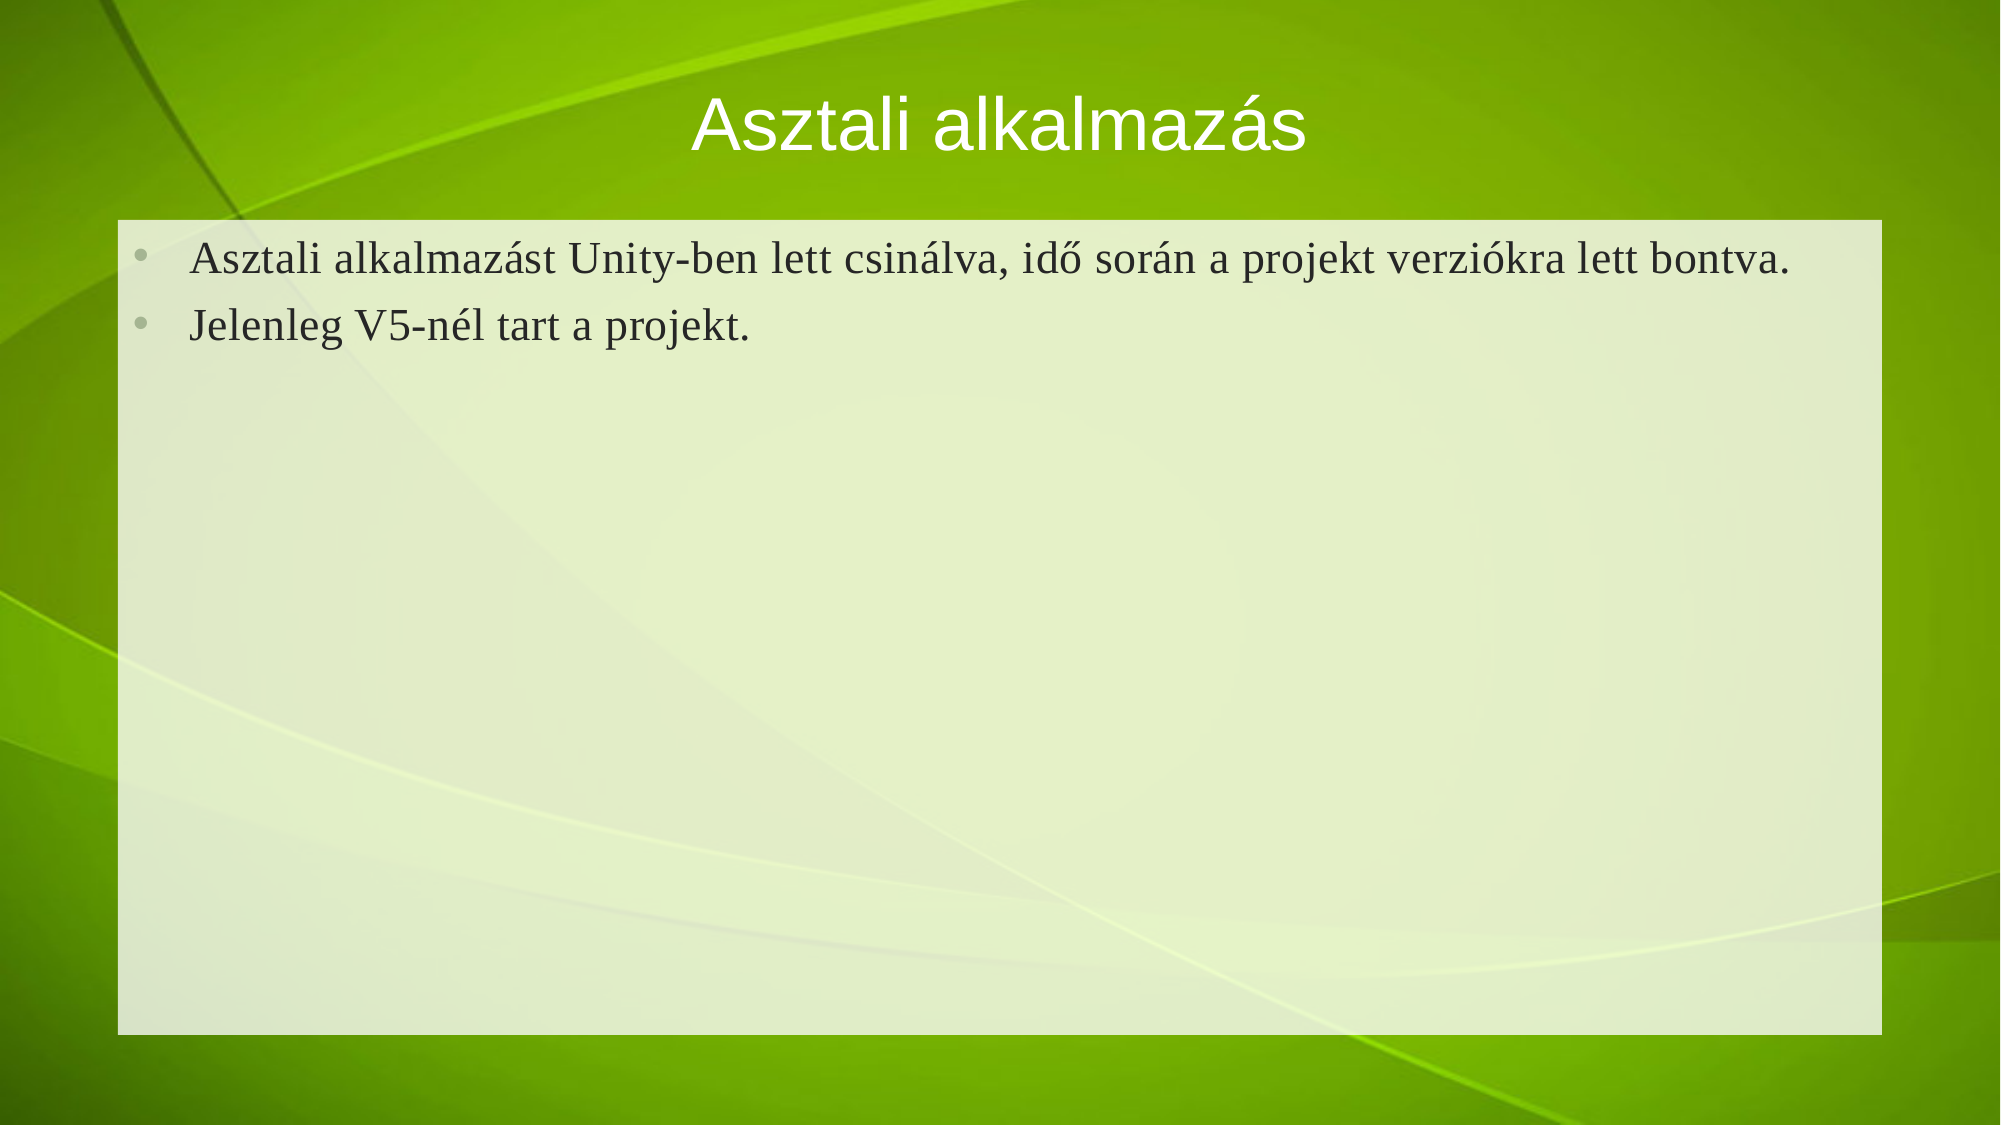

# Asztali alkalmazás
Asztali alkalmazást Unity-ben lett csinálva, idő során a projekt verziókra lett bontva.
Jelenleg V5-nél tart a projekt.